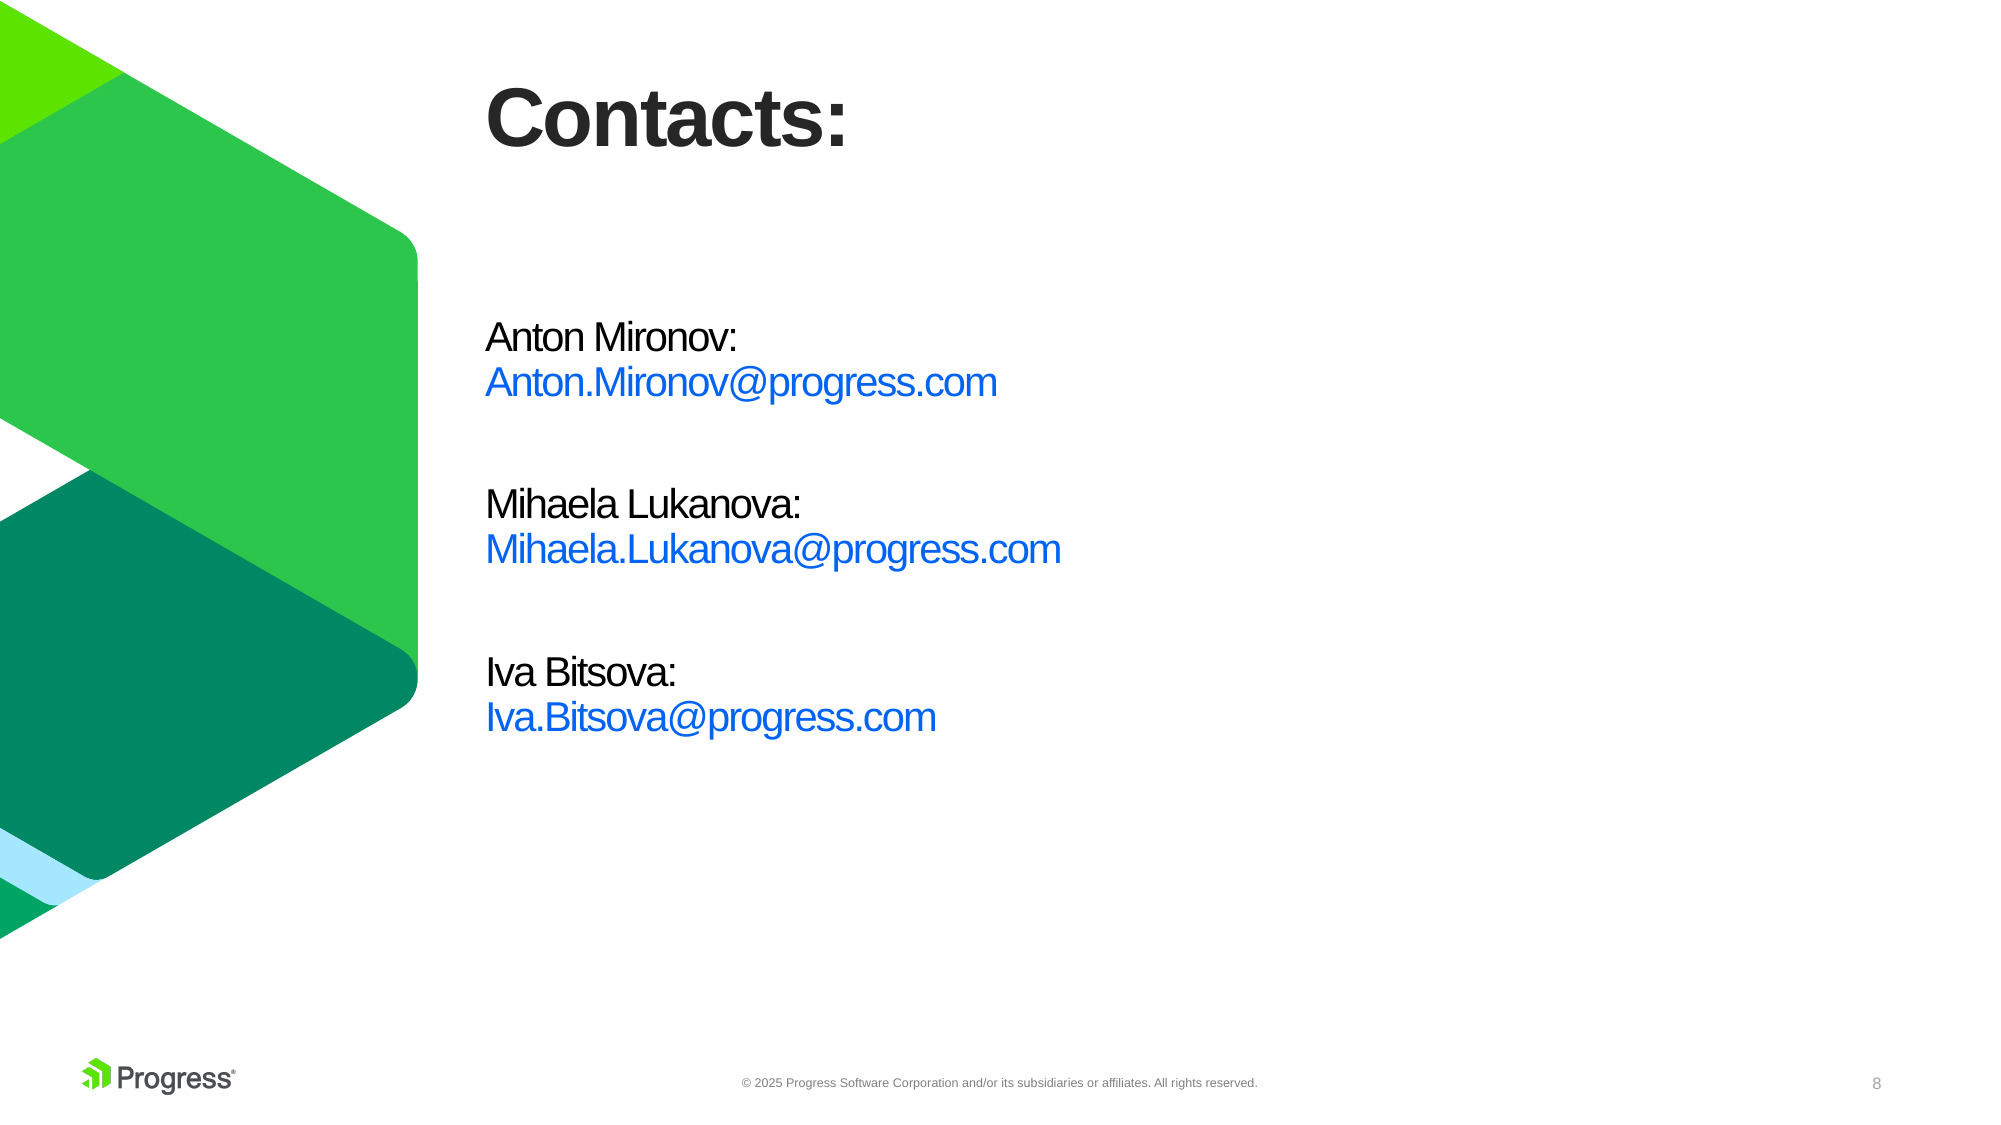

Contacts:
Anton Mironov:
Anton.Mironov@progress.com

Mihaela Lukanova:
Mihaela.Lukanova@progress.com

Iva Bitsova:
Iva.Bitsova@progress.com